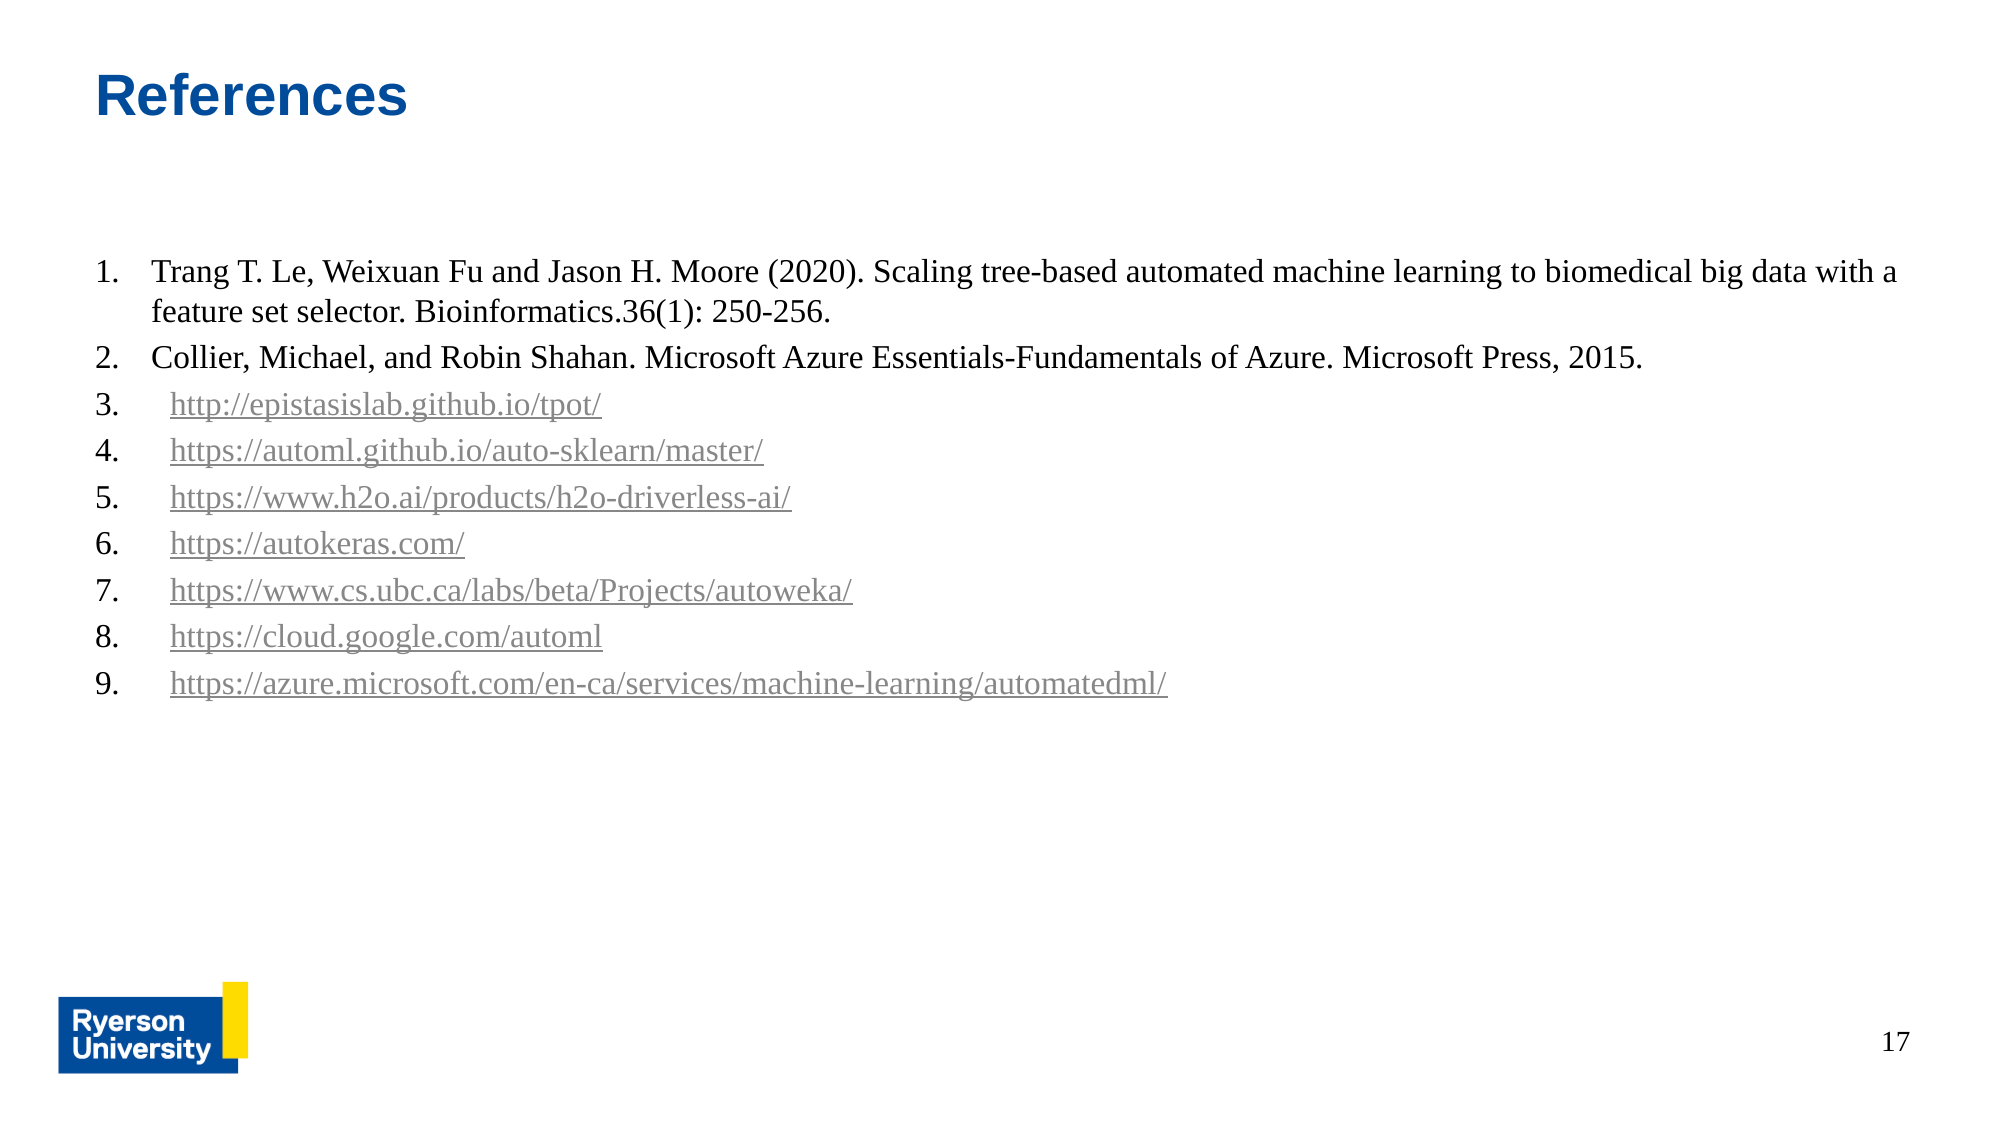

# References
Trang T. Le, Weixuan Fu and Jason H. Moore (2020). Scaling tree-based automated machine learning to biomedical big data with a feature set selector. Bioinformatics.36(1): 250-256.
Collier, Michael, and Robin Shahan. Microsoft Azure Essentials-Fundamentals of Azure. Microsoft Press, 2015.
http://epistasislab.github.io/tpot/
https://automl.github.io/auto-sklearn/master/
https://www.h2o.ai/products/h2o-driverless-ai/
https://autokeras.com/
https://www.cs.ubc.ca/labs/beta/Projects/autoweka/
https://cloud.google.com/automl
https://azure.microsoft.com/en-ca/services/machine-learning/automatedml/

17